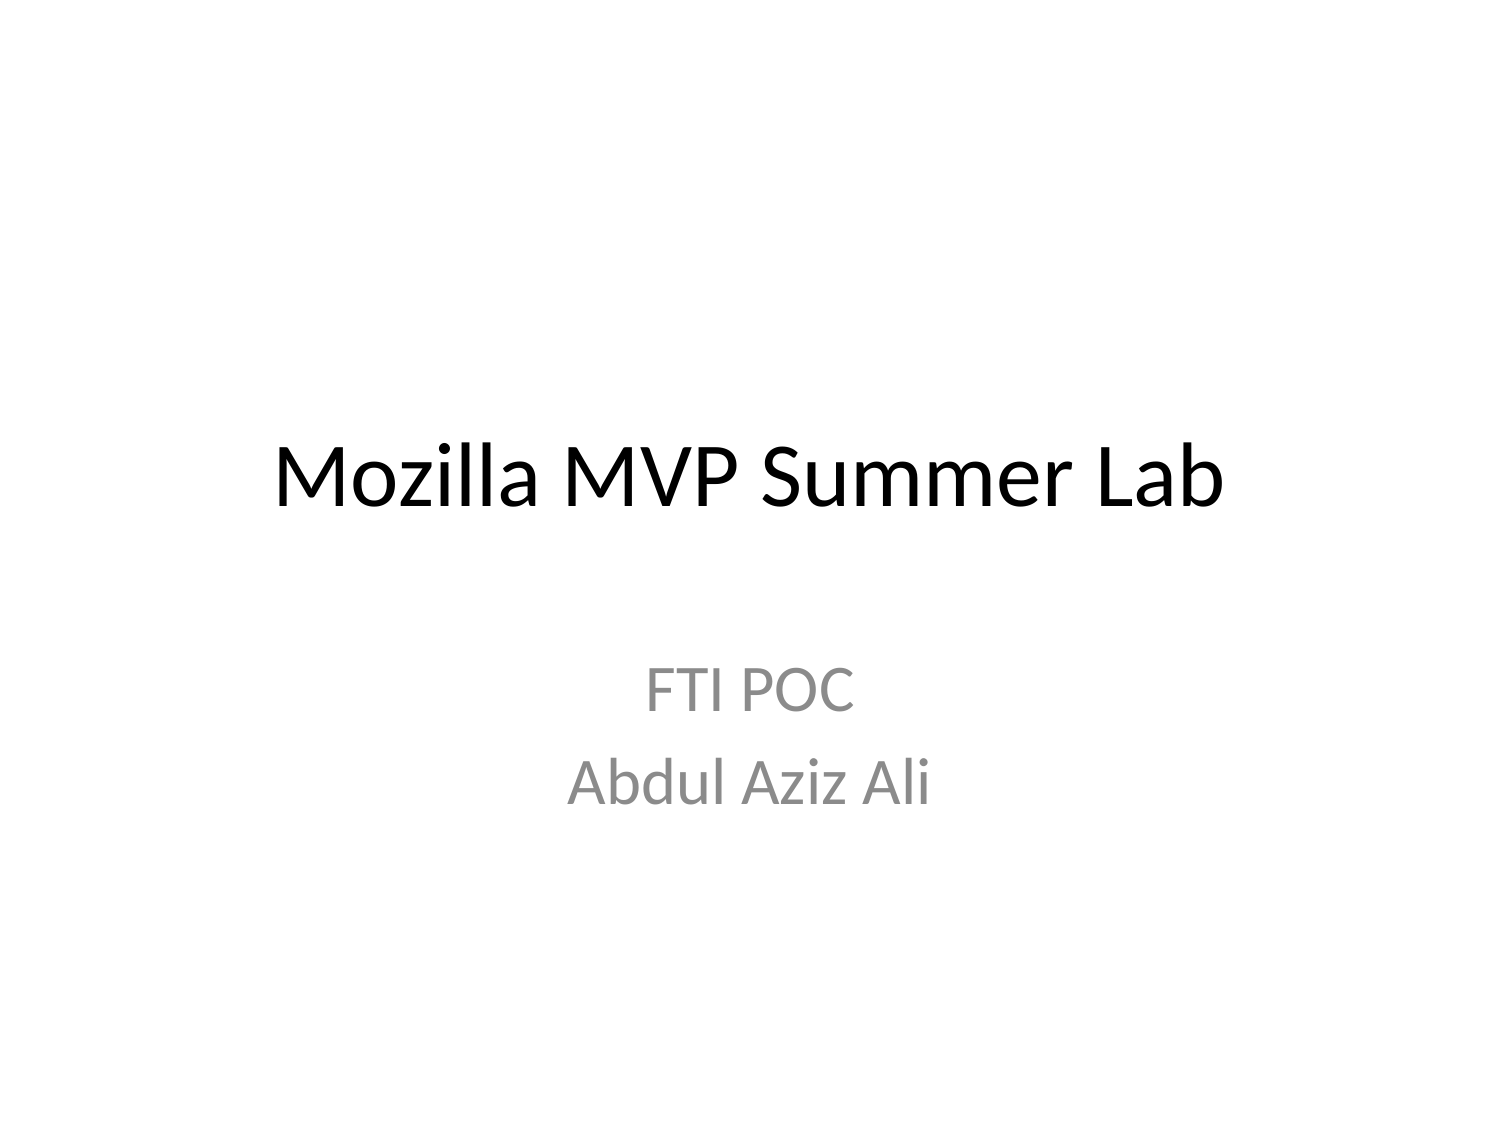

# Mozilla MVP Summer Lab
FTI POC
Abdul Aziz Ali